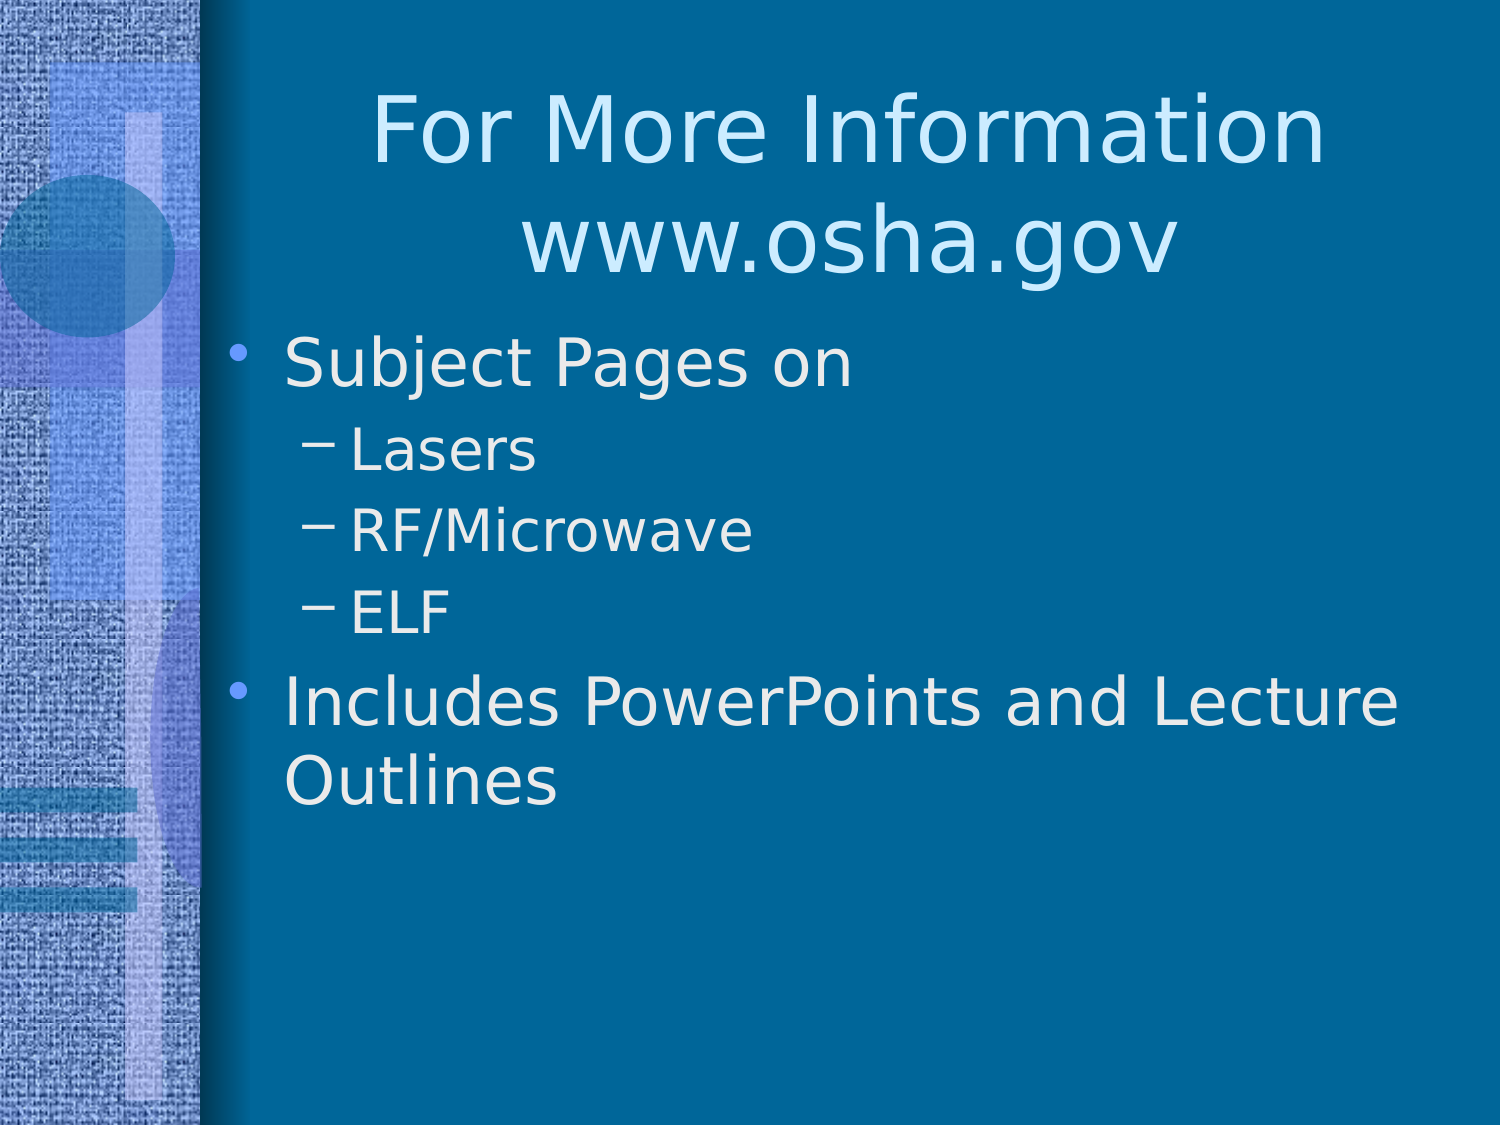

# For More Information www.osha.gov
Subject Pages on
Lasers
RF/Microwave
ELF
Includes PowerPoints and Lecture Outlines